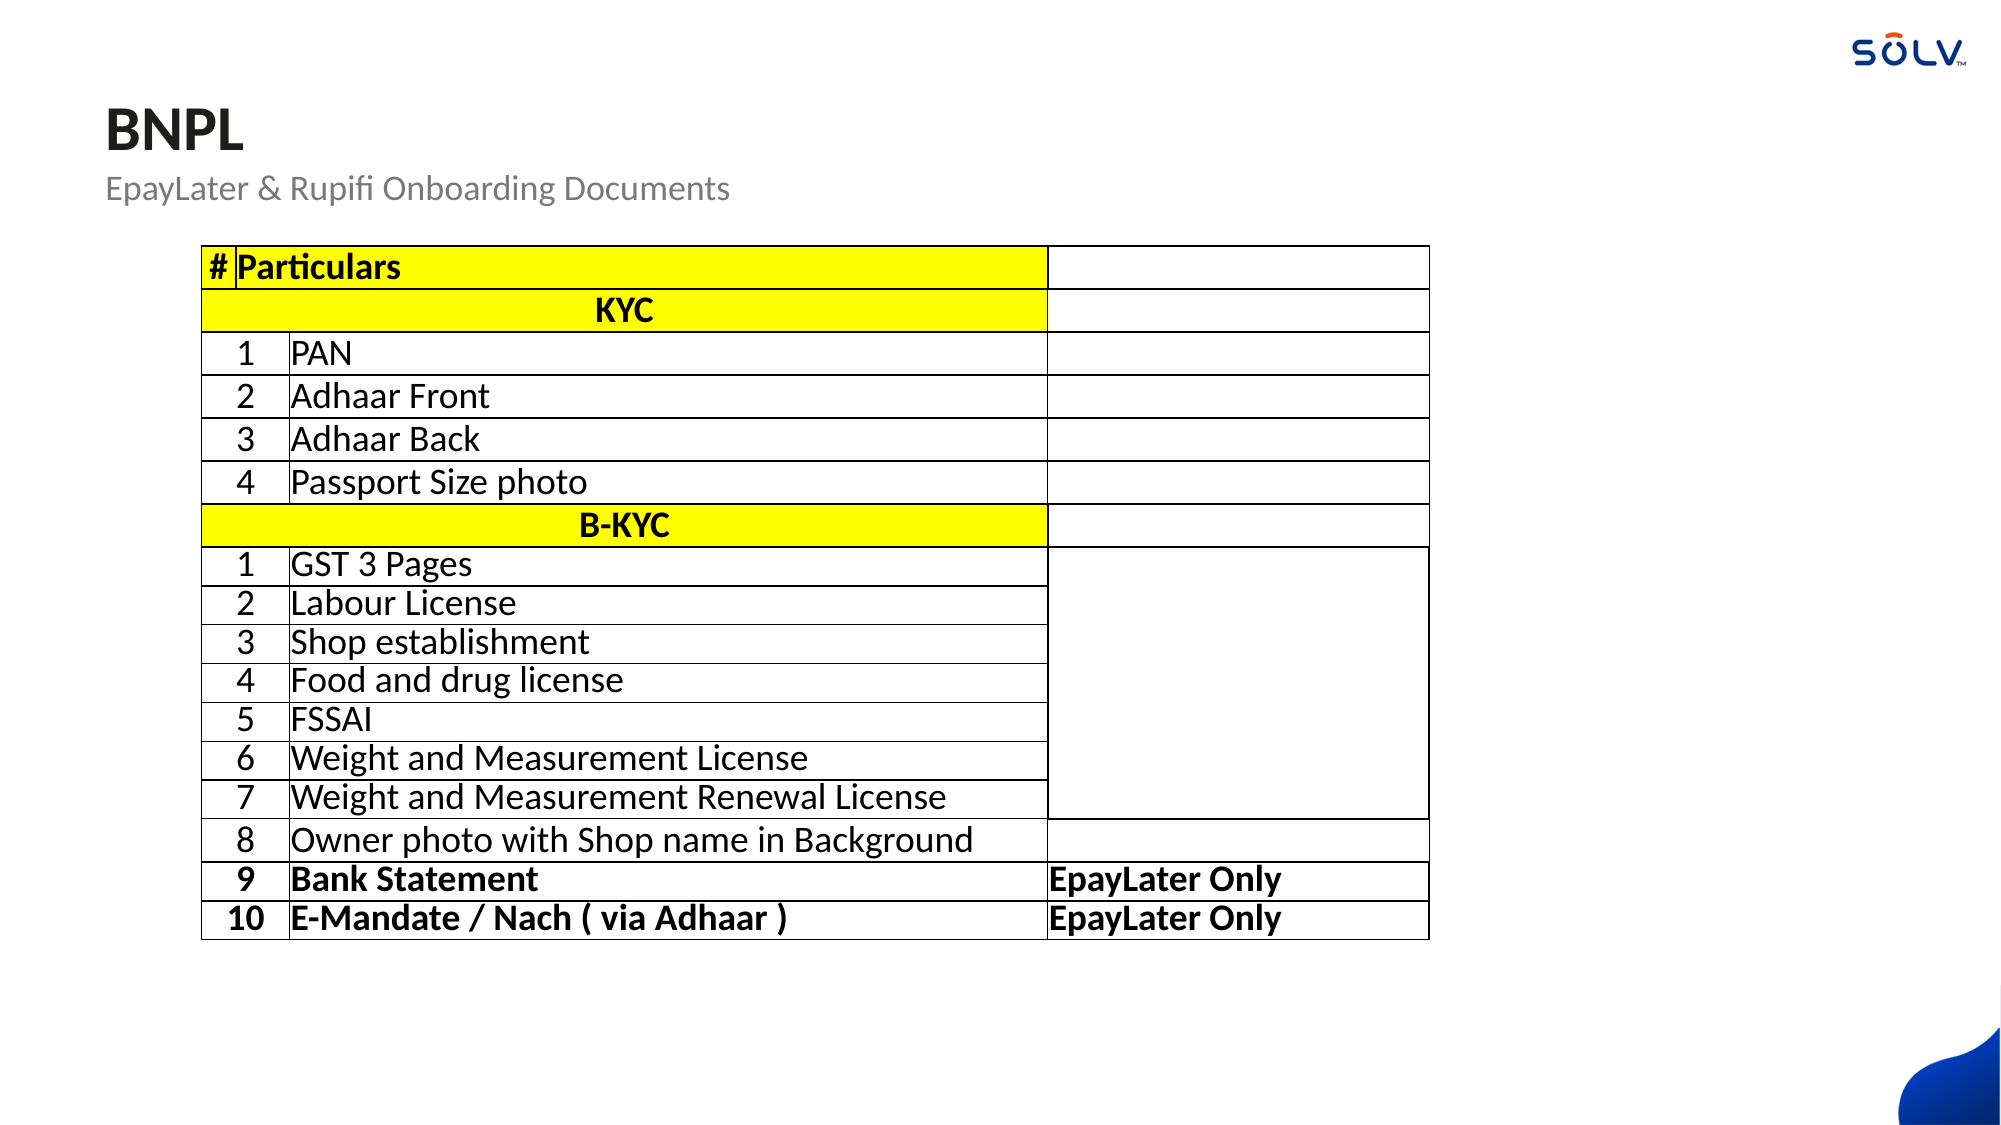

BNPL
EpayLater & Rupifi Onboarding Documents
| # | Particulars |  |  |
| --- | --- | --- | --- |
| KYC |  |  |  |
| 1 |  | PAN |  |
| 2 |  | Adhaar Front |  |
| 3 |  | Adhaar Back |  |
| 4 |  | Passport Size photo |  |
| B-KYC |  |  |  |
| 1 |  | GST 3 Pages |  |
| 2 |  | Labour License |  |
| 3 |  | Shop establishment |  |
| 4 |  | Food and drug license |  |
| 5 |  | FSSAI |  |
| 6 |  | Weight and Measurement License |  |
| 7 |  | Weight and Measurement Renewal License |  |
| 8 |  | Owner photo with Shop name in Background |  |
| 9 |  | Bank Statement | EpayLater Only |
| 10 |  | E-Mandate / Nach ( via Adhaar ) | EpayLater Only |